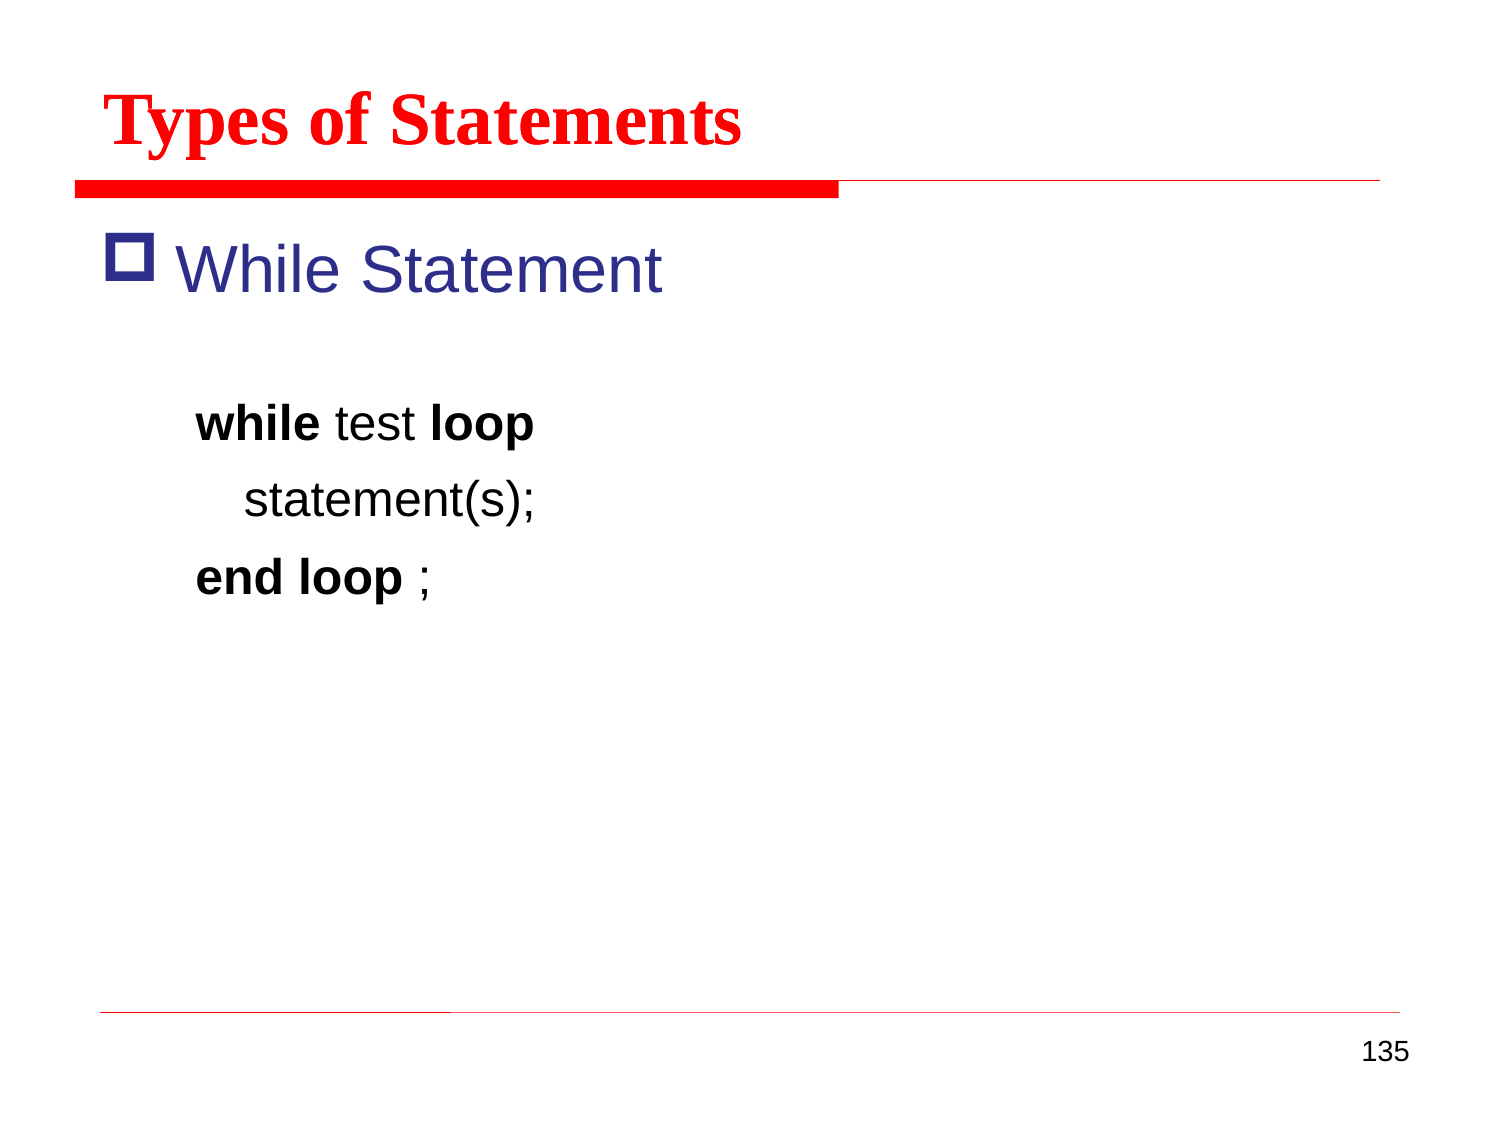

Types of Statements
Types of Statements
While Statement
while test loop
statement(s);
end loop ;
135